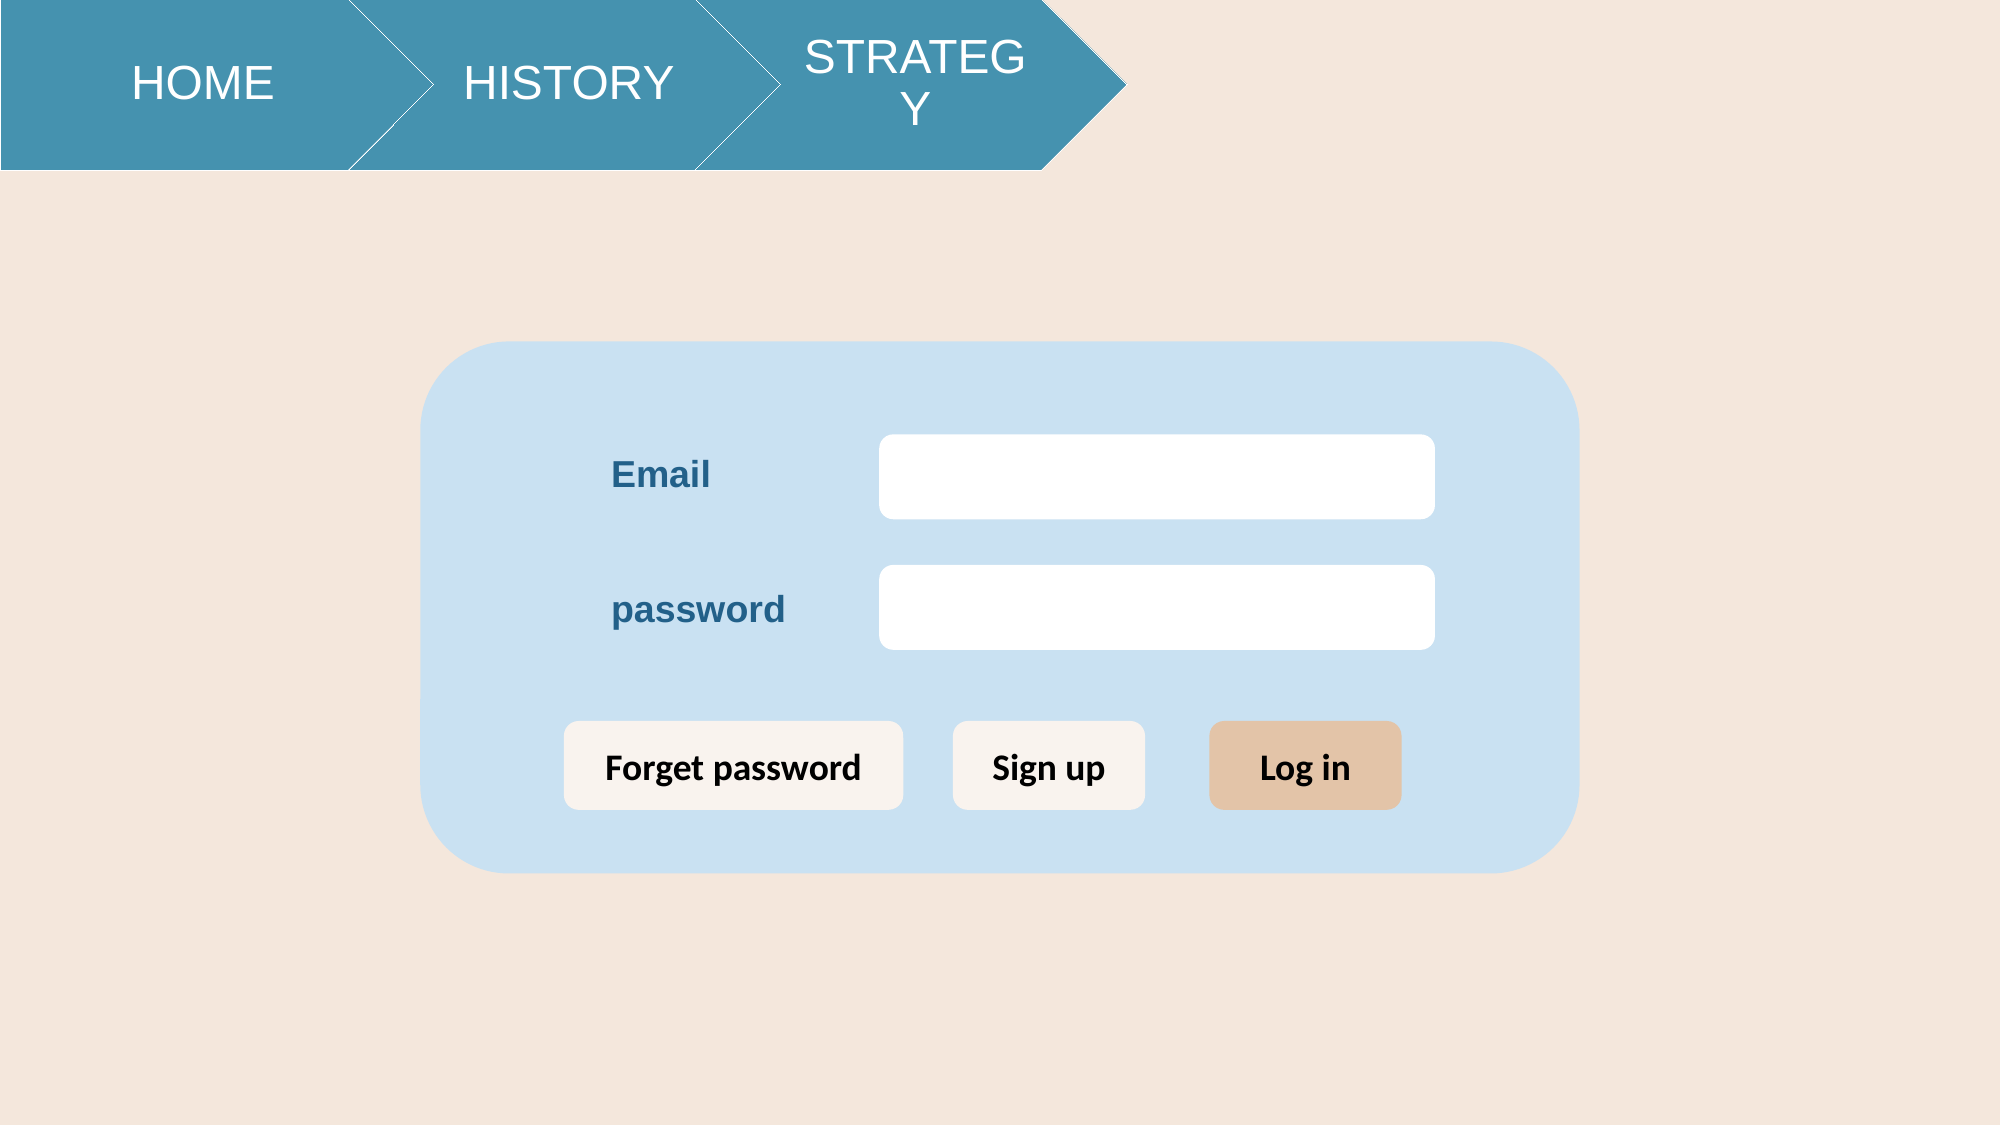

HOME
HISTORY
STRATEGY

	Email

	password

Forget password
Sign up
Log in